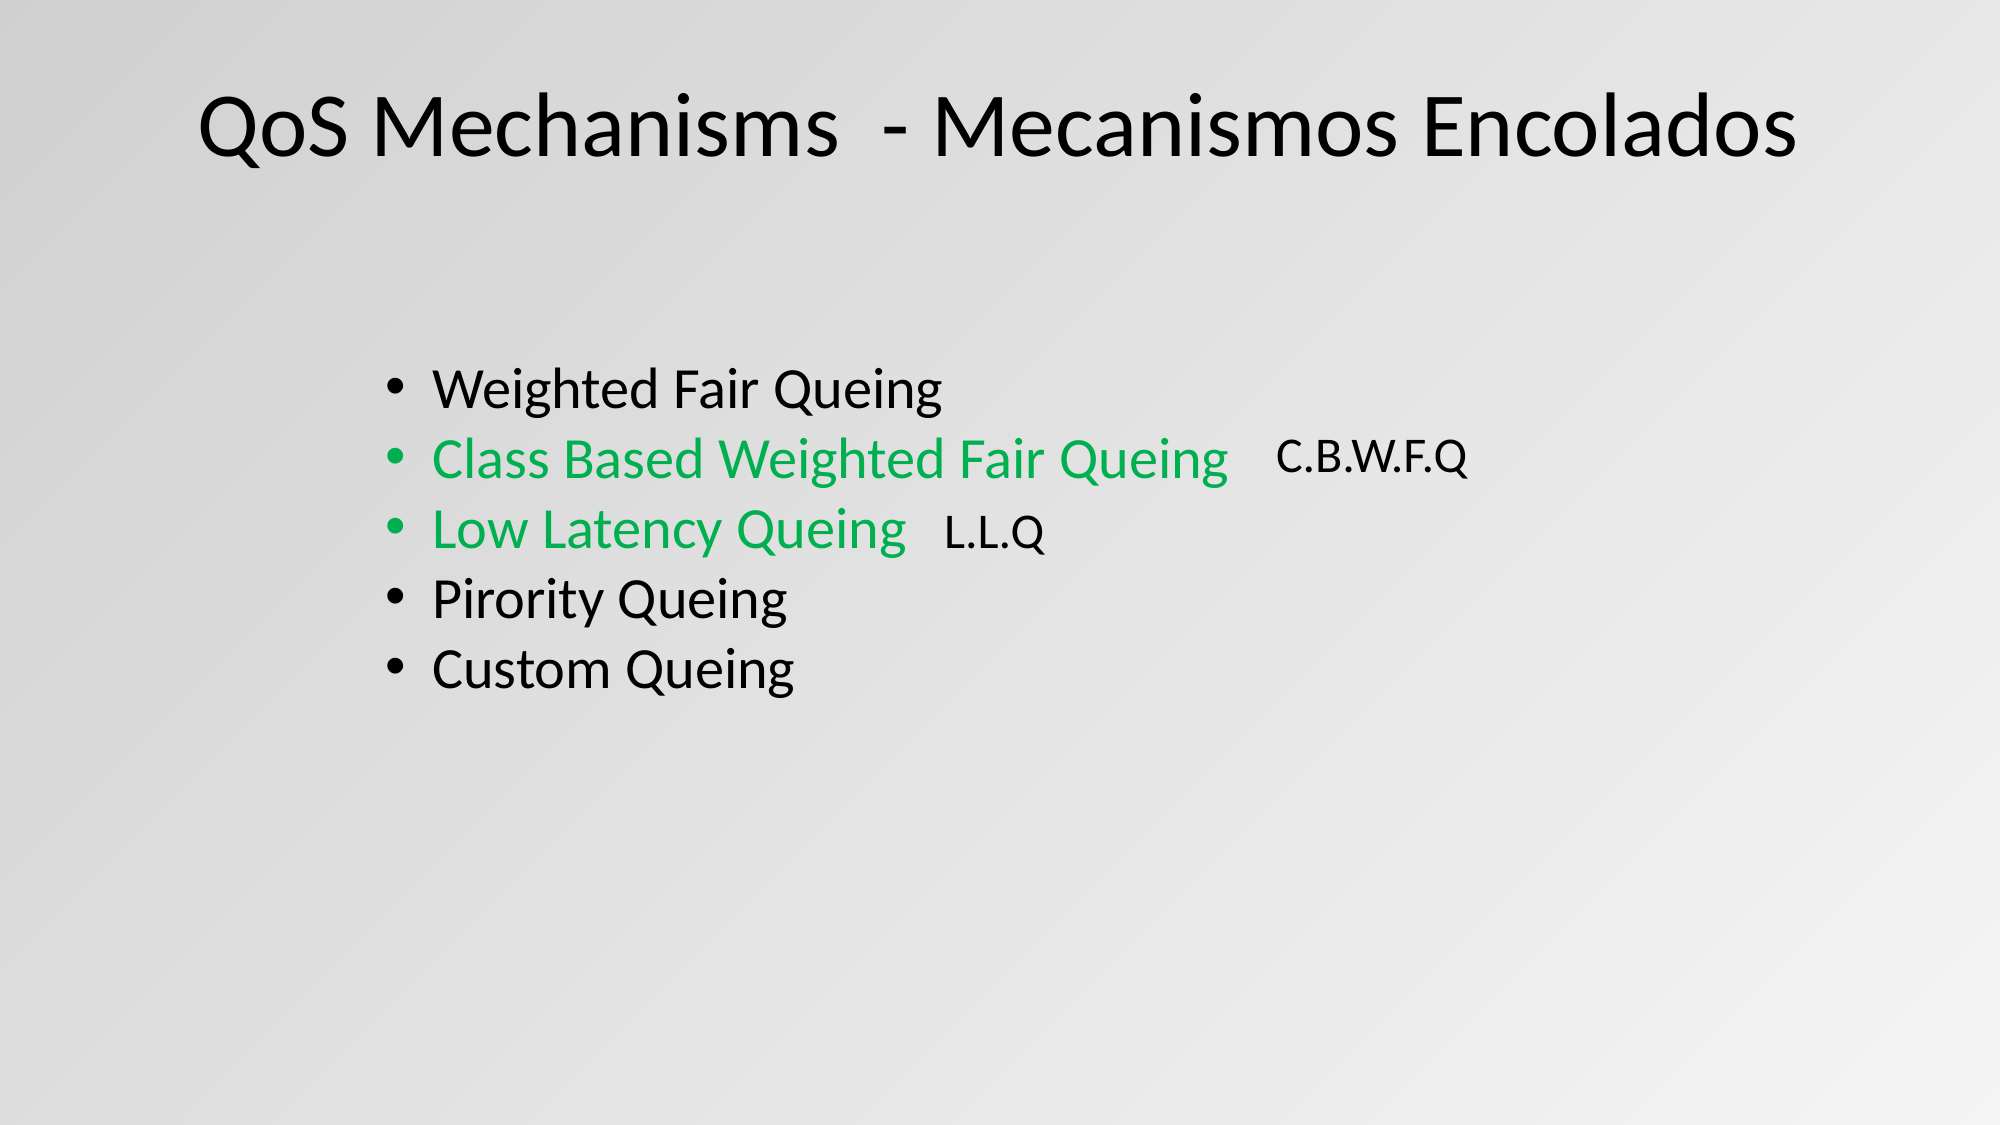

# QoS Mechanisms  - Mecanismos Encolados
Weighted Fair Queing
Class Based Weighted Fair Queing
Low Latency Queing
Pirority Queing
Custom Queing
C.B.W.F.Q
L.L.Q